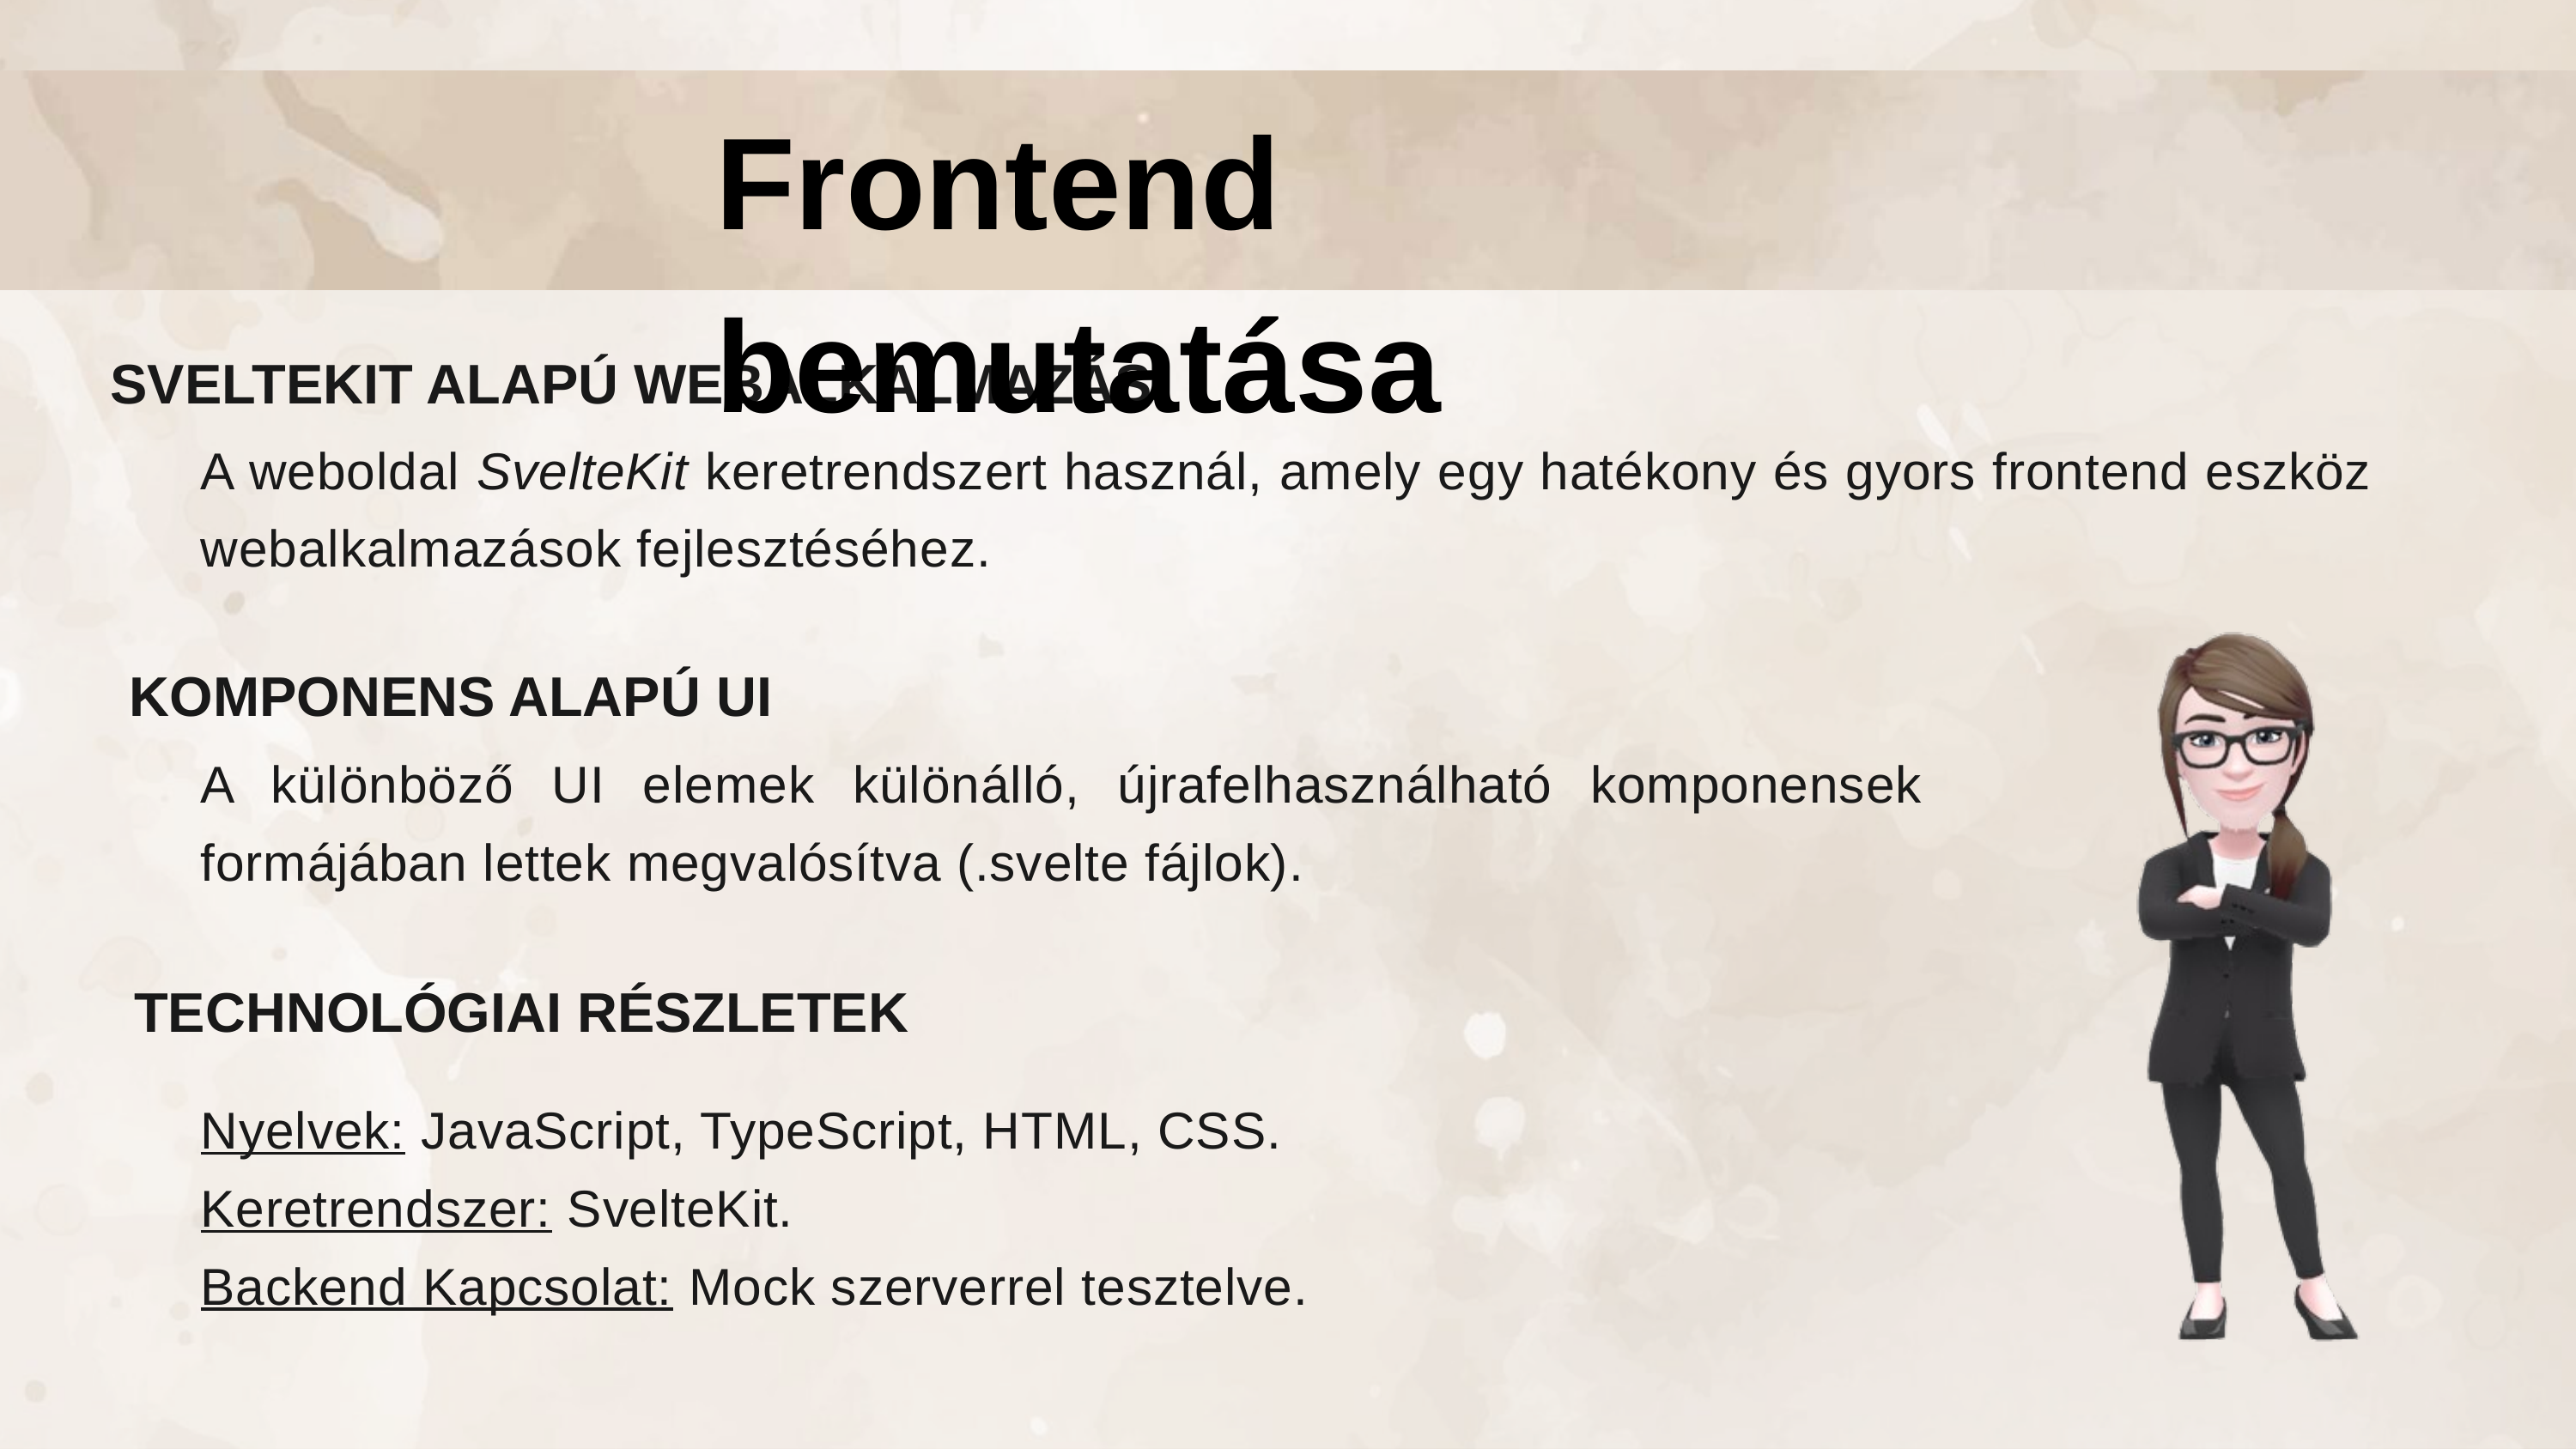

Frontend bemutatása

SVELTEKIT ALAPÚ WEBALKALMAZÁS
A weboldal SvelteKit keretrendszert használ, amely egy hatékony és gyors frontend eszköz webalkalmazások fejlesztéséhez.

KOMPONENS ALAPÚ UI
A különböző UI elemek különálló, újrafelhasználható komponensek formájában lettek megvalósítva (.svelte fájlok).
TECHNOLÓGIAI RÉSZLETEK
Nyelvek: JavaScript, TypeScript, HTML, CSS.
Keretrendszer: SvelteKit.
Backend Kapcsolat: Mock szerverrel tesztelve.